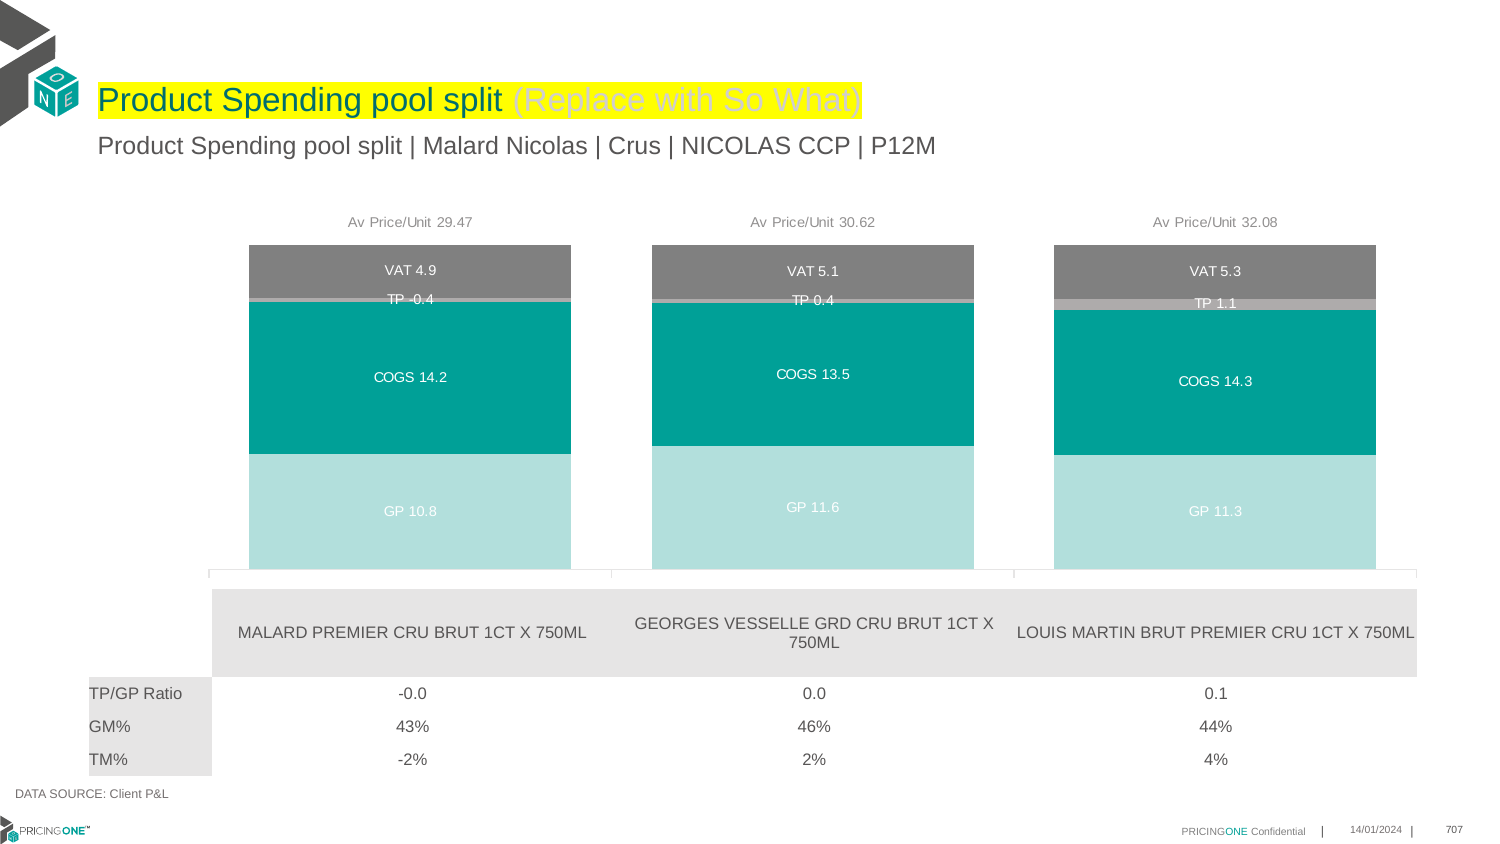

# Product Spending pool split (Replace with So What)
Product Spending pool split | Malard Nicolas | Crus | NICOLAS CCP | P12M

### Chart

| Category | GP | COGS | TP | VAT |
|---|---|---|---|---|
| Av Price/Unit 29.47 | 10.766153137410642 | 14.194727720413026 | -0.4066305401112018 | 4.910841938046068 |
| Av Price/Unit 30.62 | 11.61991548480463 | 13.508146599131692 | 0.3880413410516219 | 5.103232030873124 |
| Av Price/Unit 32.08 | 11.327642953020135 | 14.337502684563757 | 1.0685686800894878 | 5.346756152125276 |
|  | MALARD PREMIER CRU BRUT 1CT X 750ML | GEORGES VESSELLE GRD CRU BRUT 1CT X 750ML | LOUIS MARTIN BRUT PREMIER CRU 1CT X 750ML |
| --- | --- | --- | --- |
| TP/GP Ratio | -0.0 | 0.0 | 0.1 |
| GM% | 43% | 46% | 44% |
| TM% | -2% | 2% | 4% |
DATA SOURCE: Client P&L

14/01/2024
707